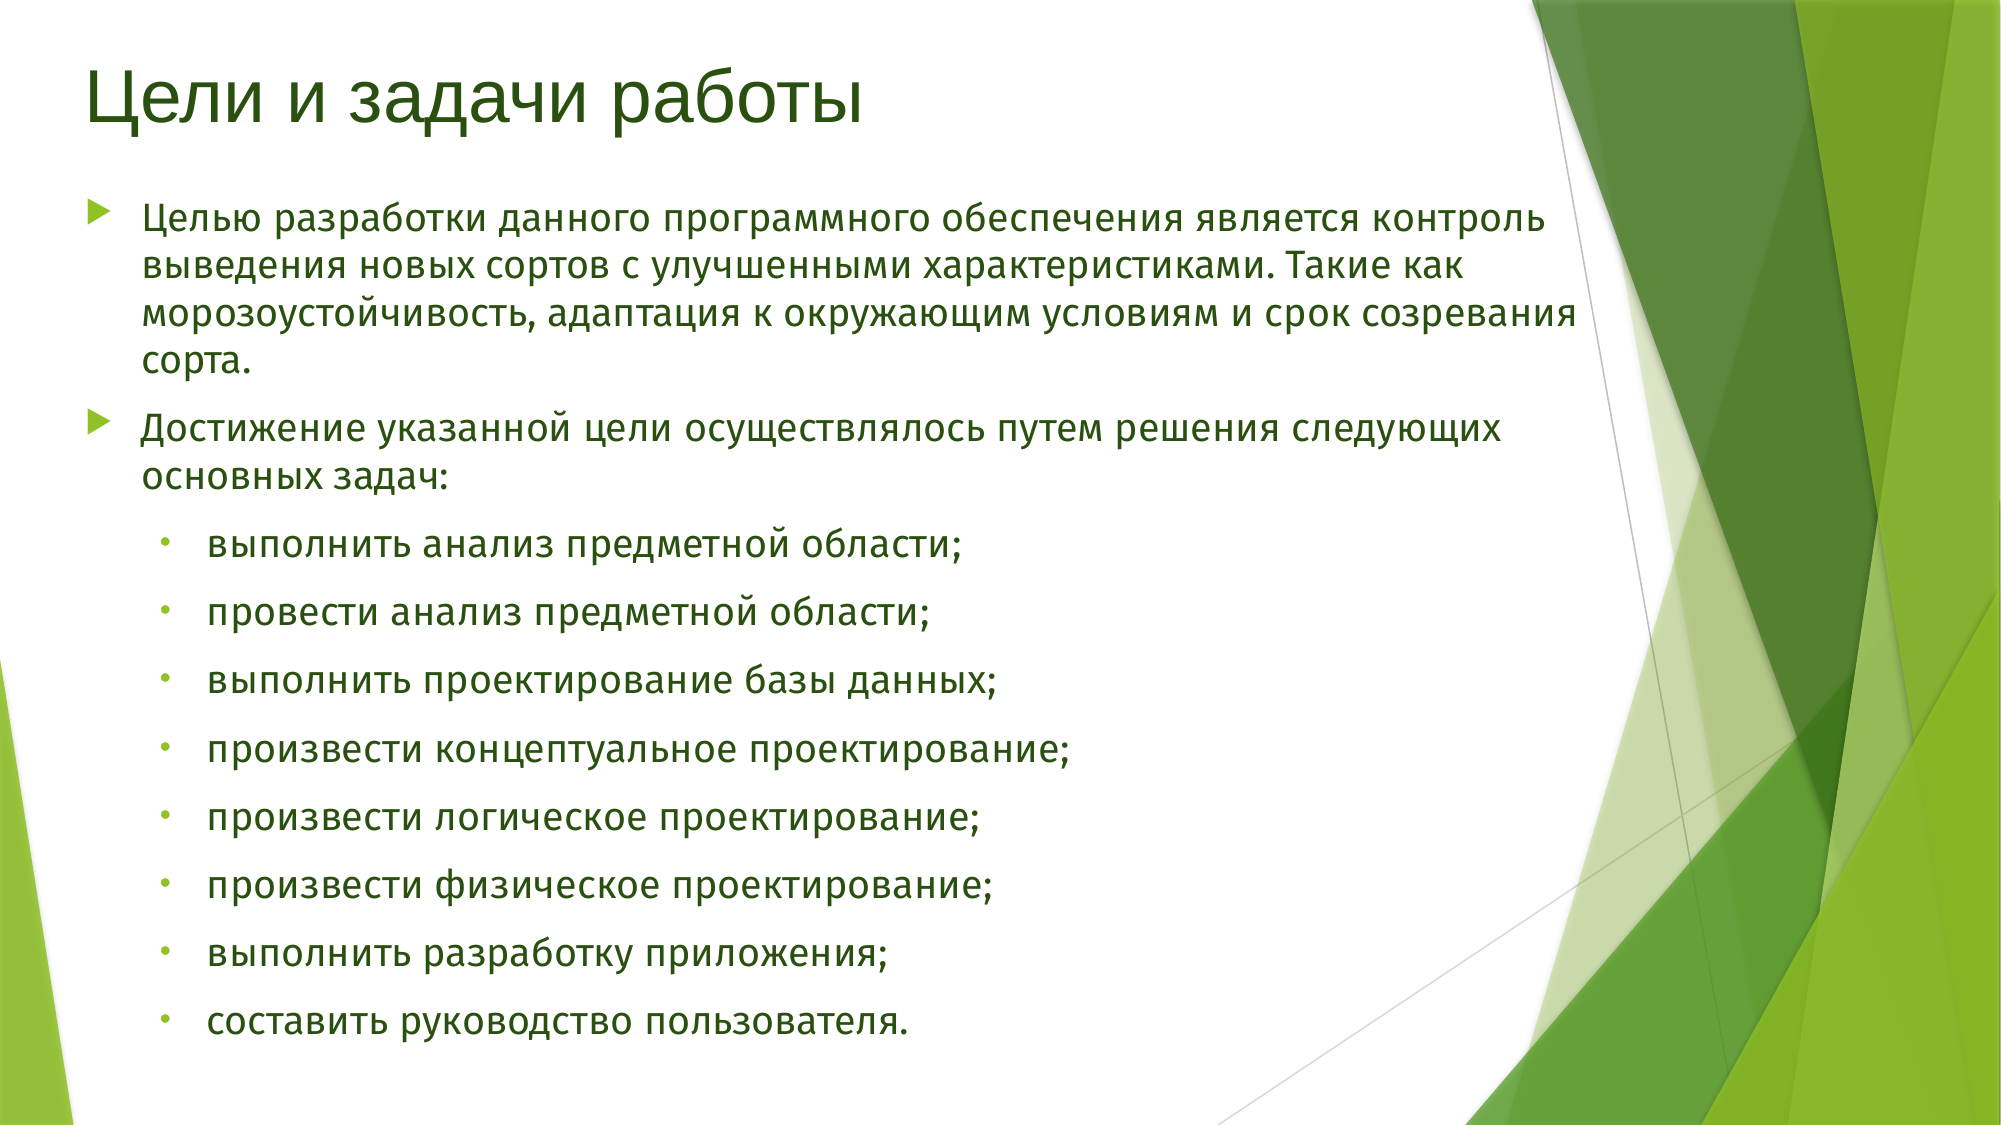

# Цели и задачи работы
Целью разработки данного программного обеспечения является контроль выведения новых сортов с улучшенными характеристиками. Такие как морозоустойчивость, адаптация к окружающим условиям и срок созревания сорта.
Достижение указанной цели осуществлялось путем решения следующих основных задач:
выполнить анализ предметной области;
провести анализ предметной области;
выполнить проектирование базы данных;
произвести концептуальное проектирование;
произвести логическое проектирование;
произвести физическое проектирование;
выполнить разработку приложения;
составить руководство пользователя.